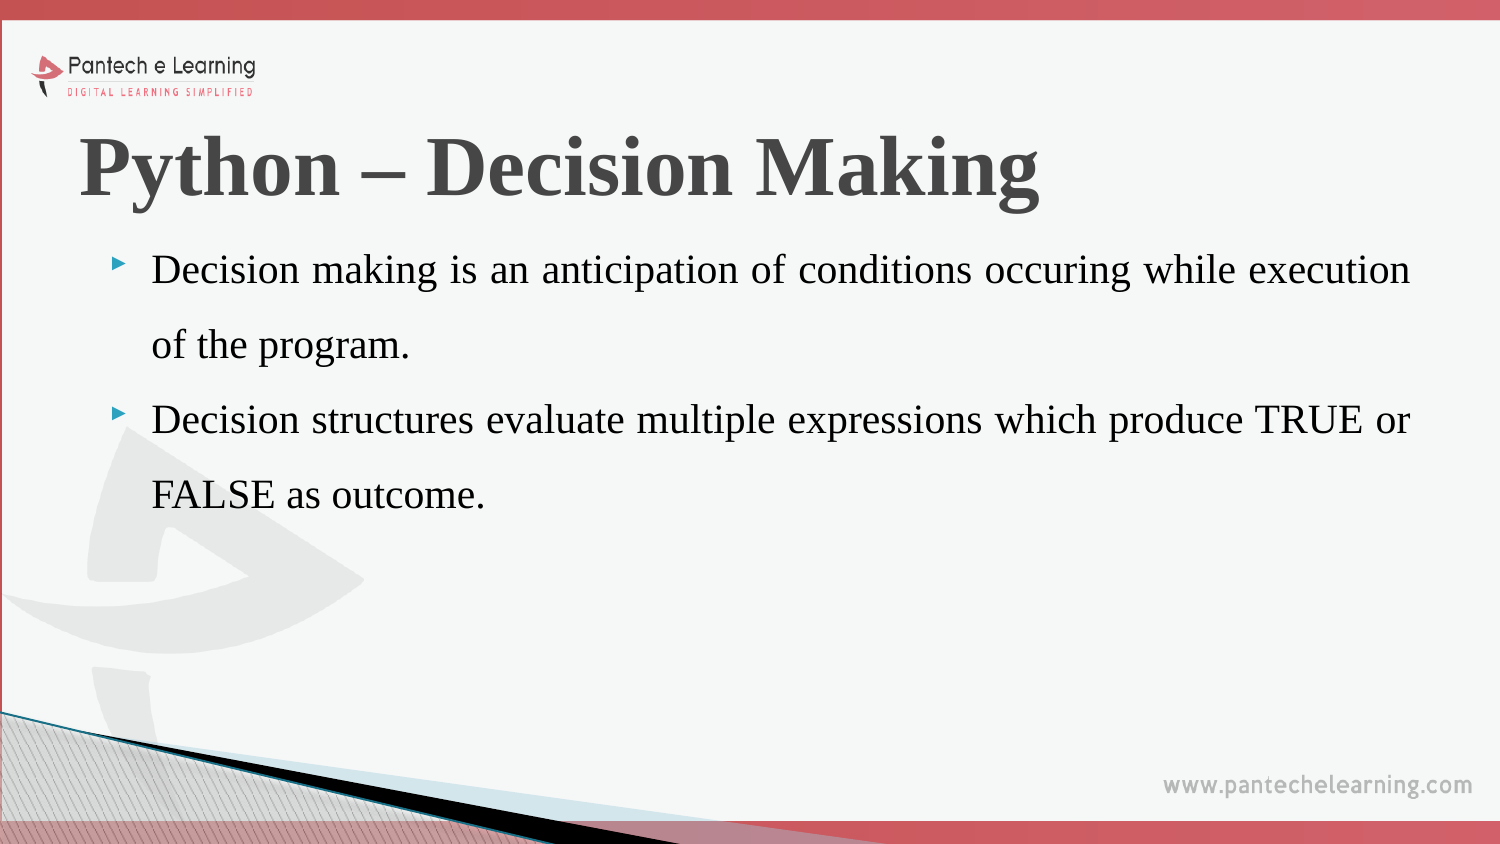

# Python – Decision Making
Decision making is an anticipation of conditions occuring while execution of the program.
Decision structures evaluate multiple expressions which produce TRUE or FALSE as outcome.